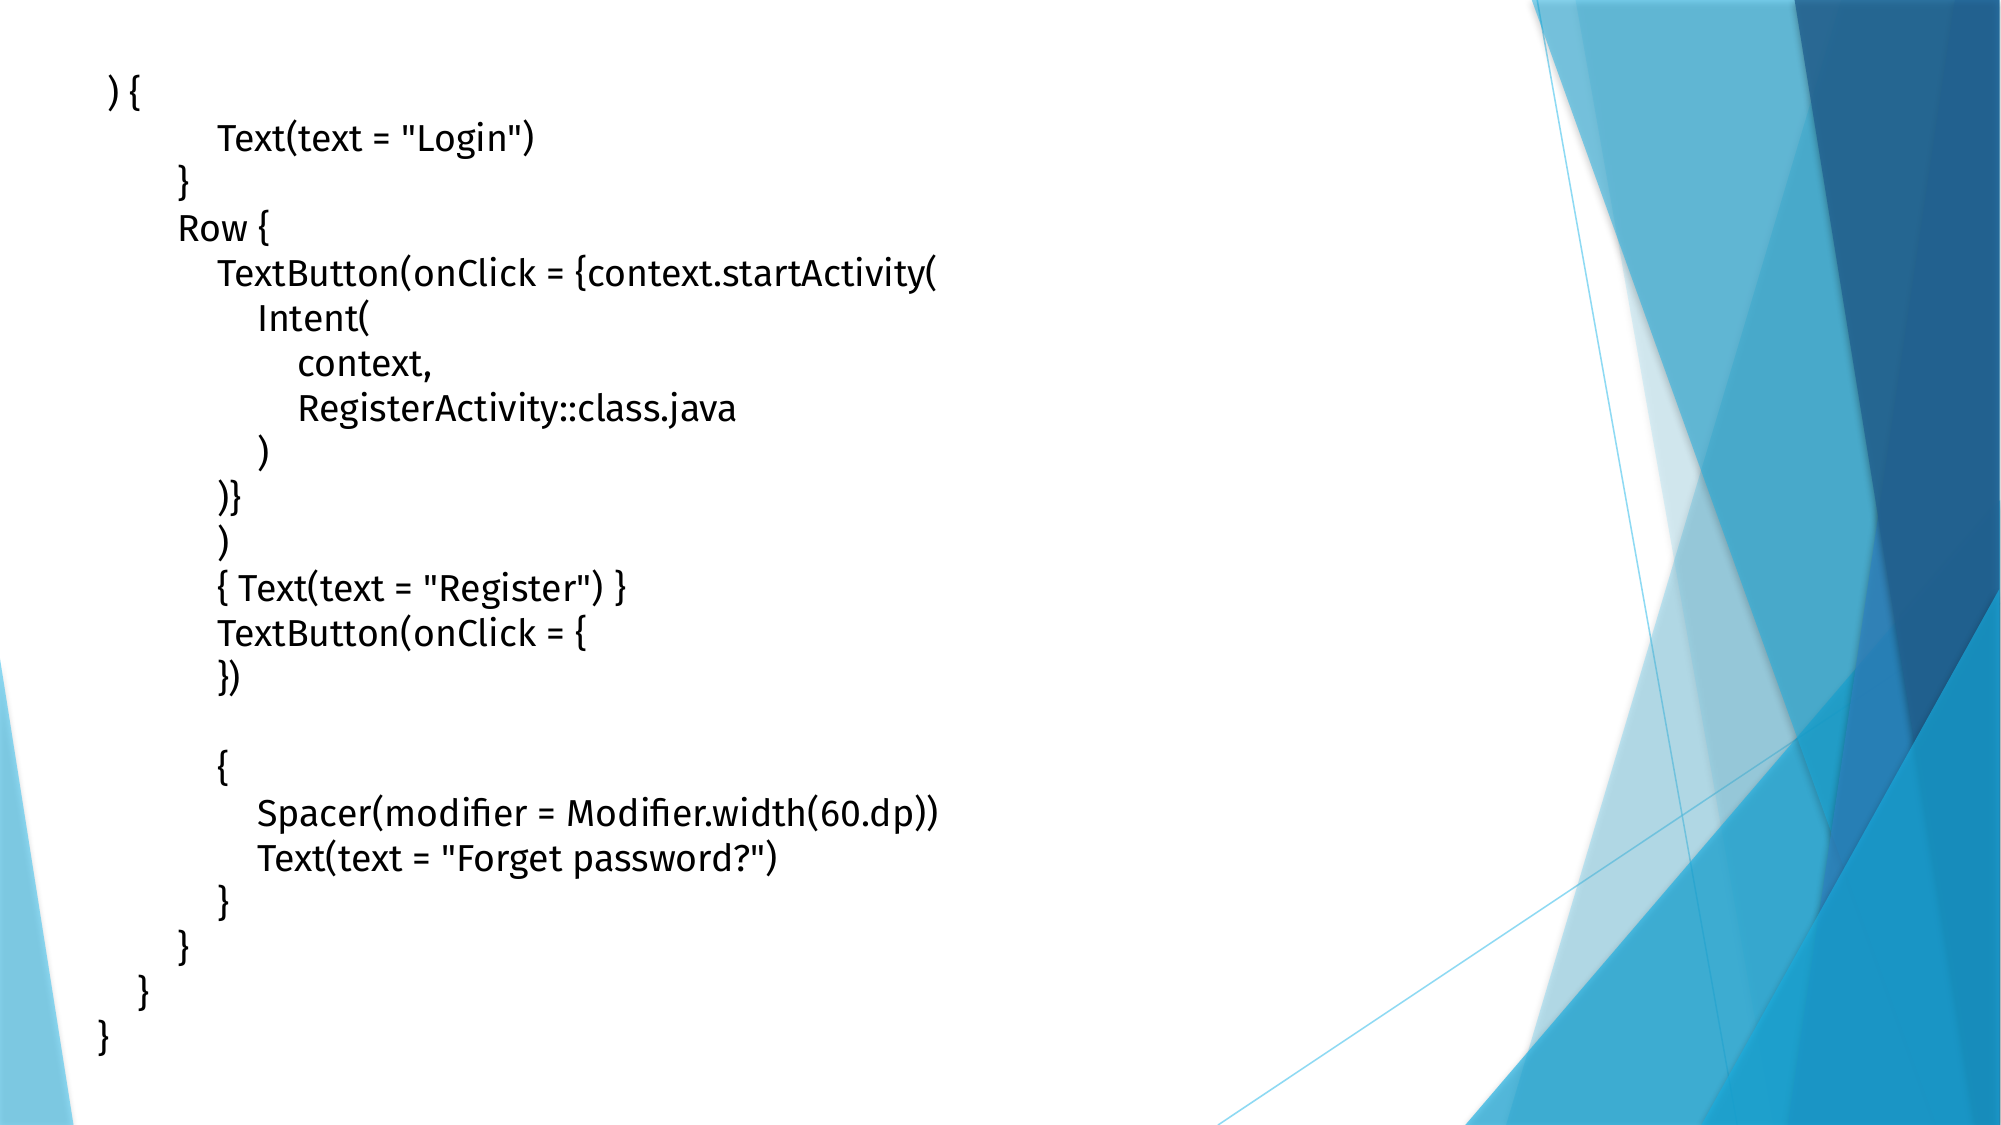

) {
            Text(text = "Login")
        }
        Row {
            TextButton(onClick = {context.startActivity(
                Intent(
                    context,
                    RegisterActivity::class.java
                )
            )}
            )
            { Text(text = "Register") }
            TextButton(onClick = {
            })

            {
                Spacer(modifier = Modifier.width(60.dp))
                Text(text = "Forget password?")
            }
        }
    }
}